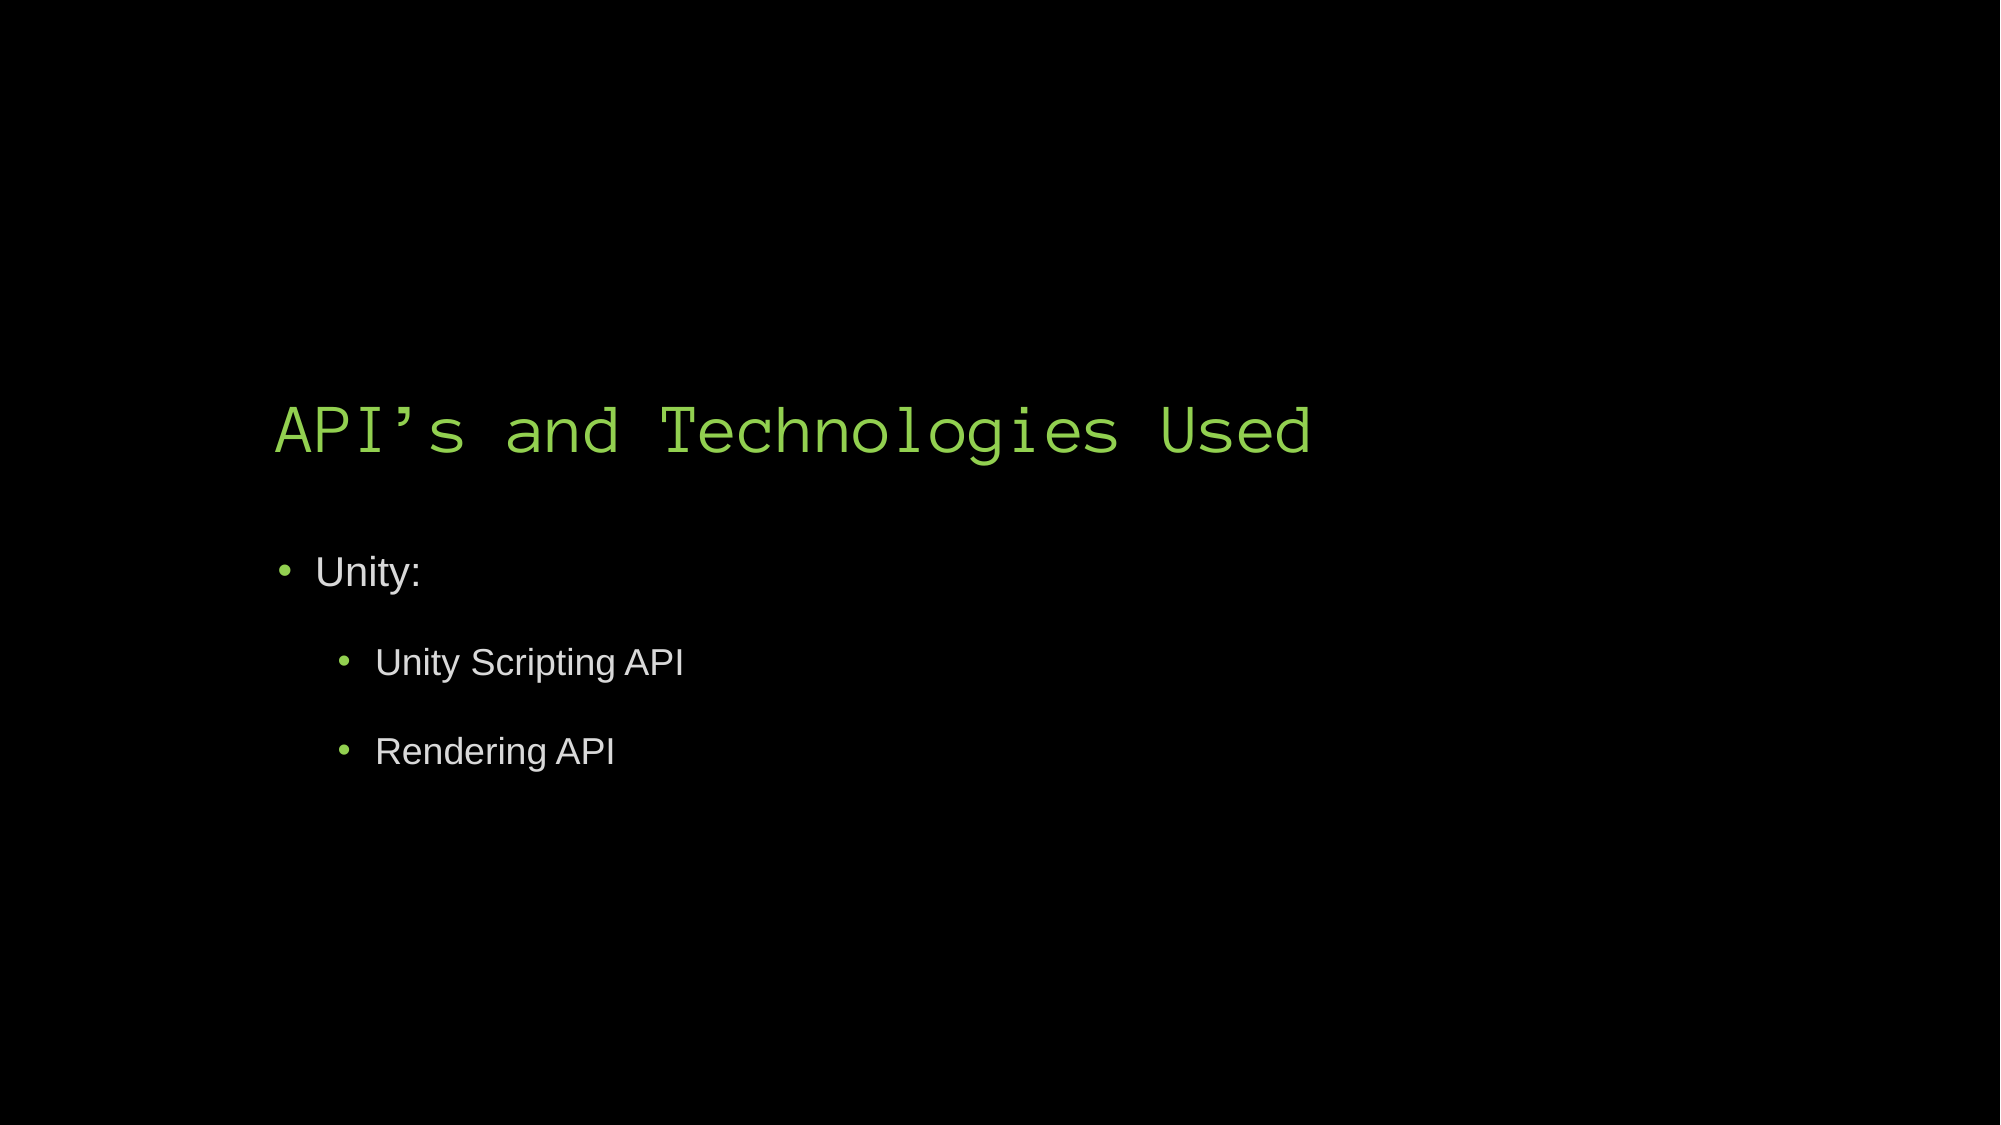

# API’s and Technologies Used
Unity:
Unity Scripting API
Rendering API